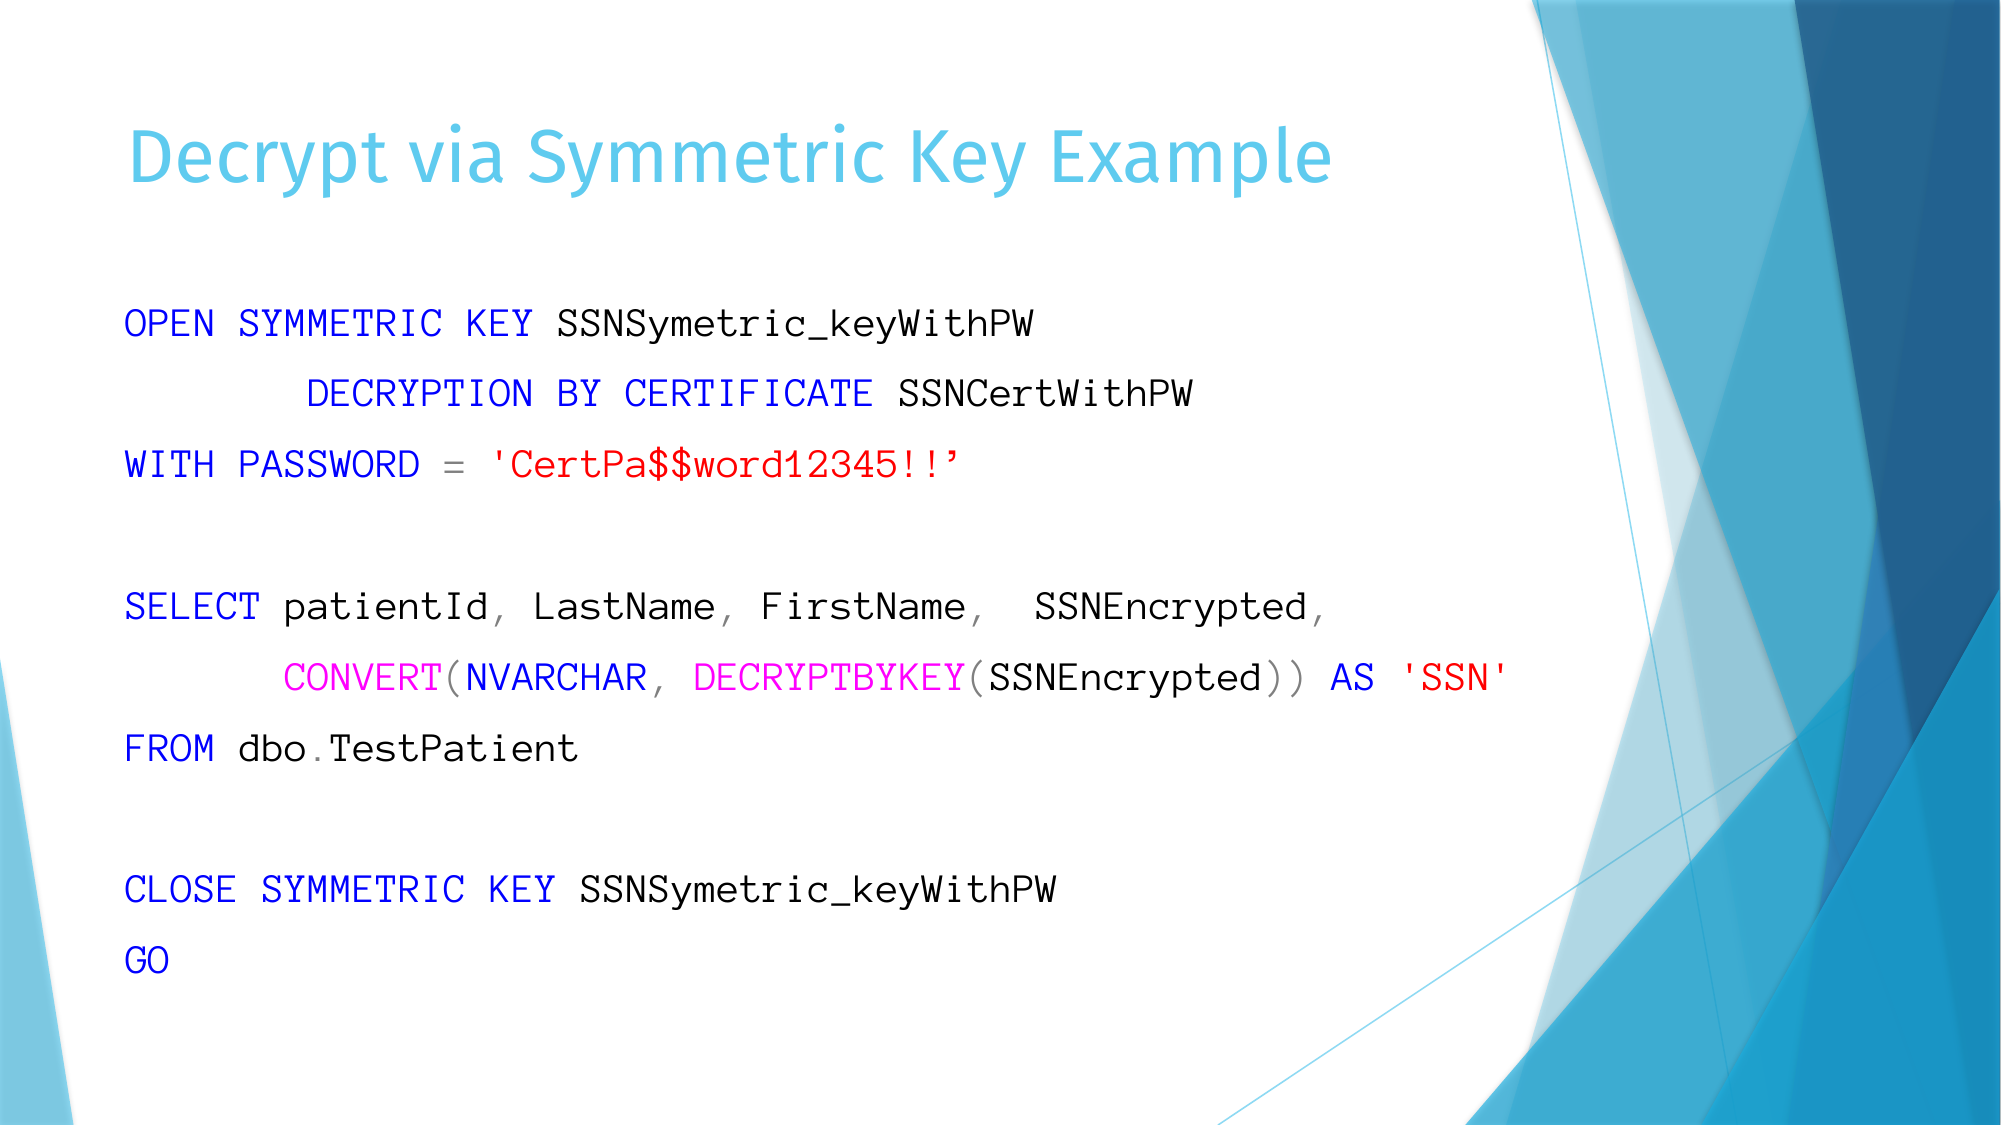

# Decrypt via Symmetric Key Example
OPEN SYMMETRIC KEY SSNSymetric_keyWithPW
        DECRYPTION BY CERTIFICATE SSNCertWithPW
WITH PASSWORD = 'CertPa$$word12345!!’

SELECT patientId, LastName, FirstName,  SSNEncrypted,
       CONVERT(NVARCHAR, DECRYPTBYKEY(SSNEncrypted)) AS 'SSN'
FROM dbo.TestPatient

CLOSE SYMMETRIC KEY SSNSymetric_keyWithPW
GO